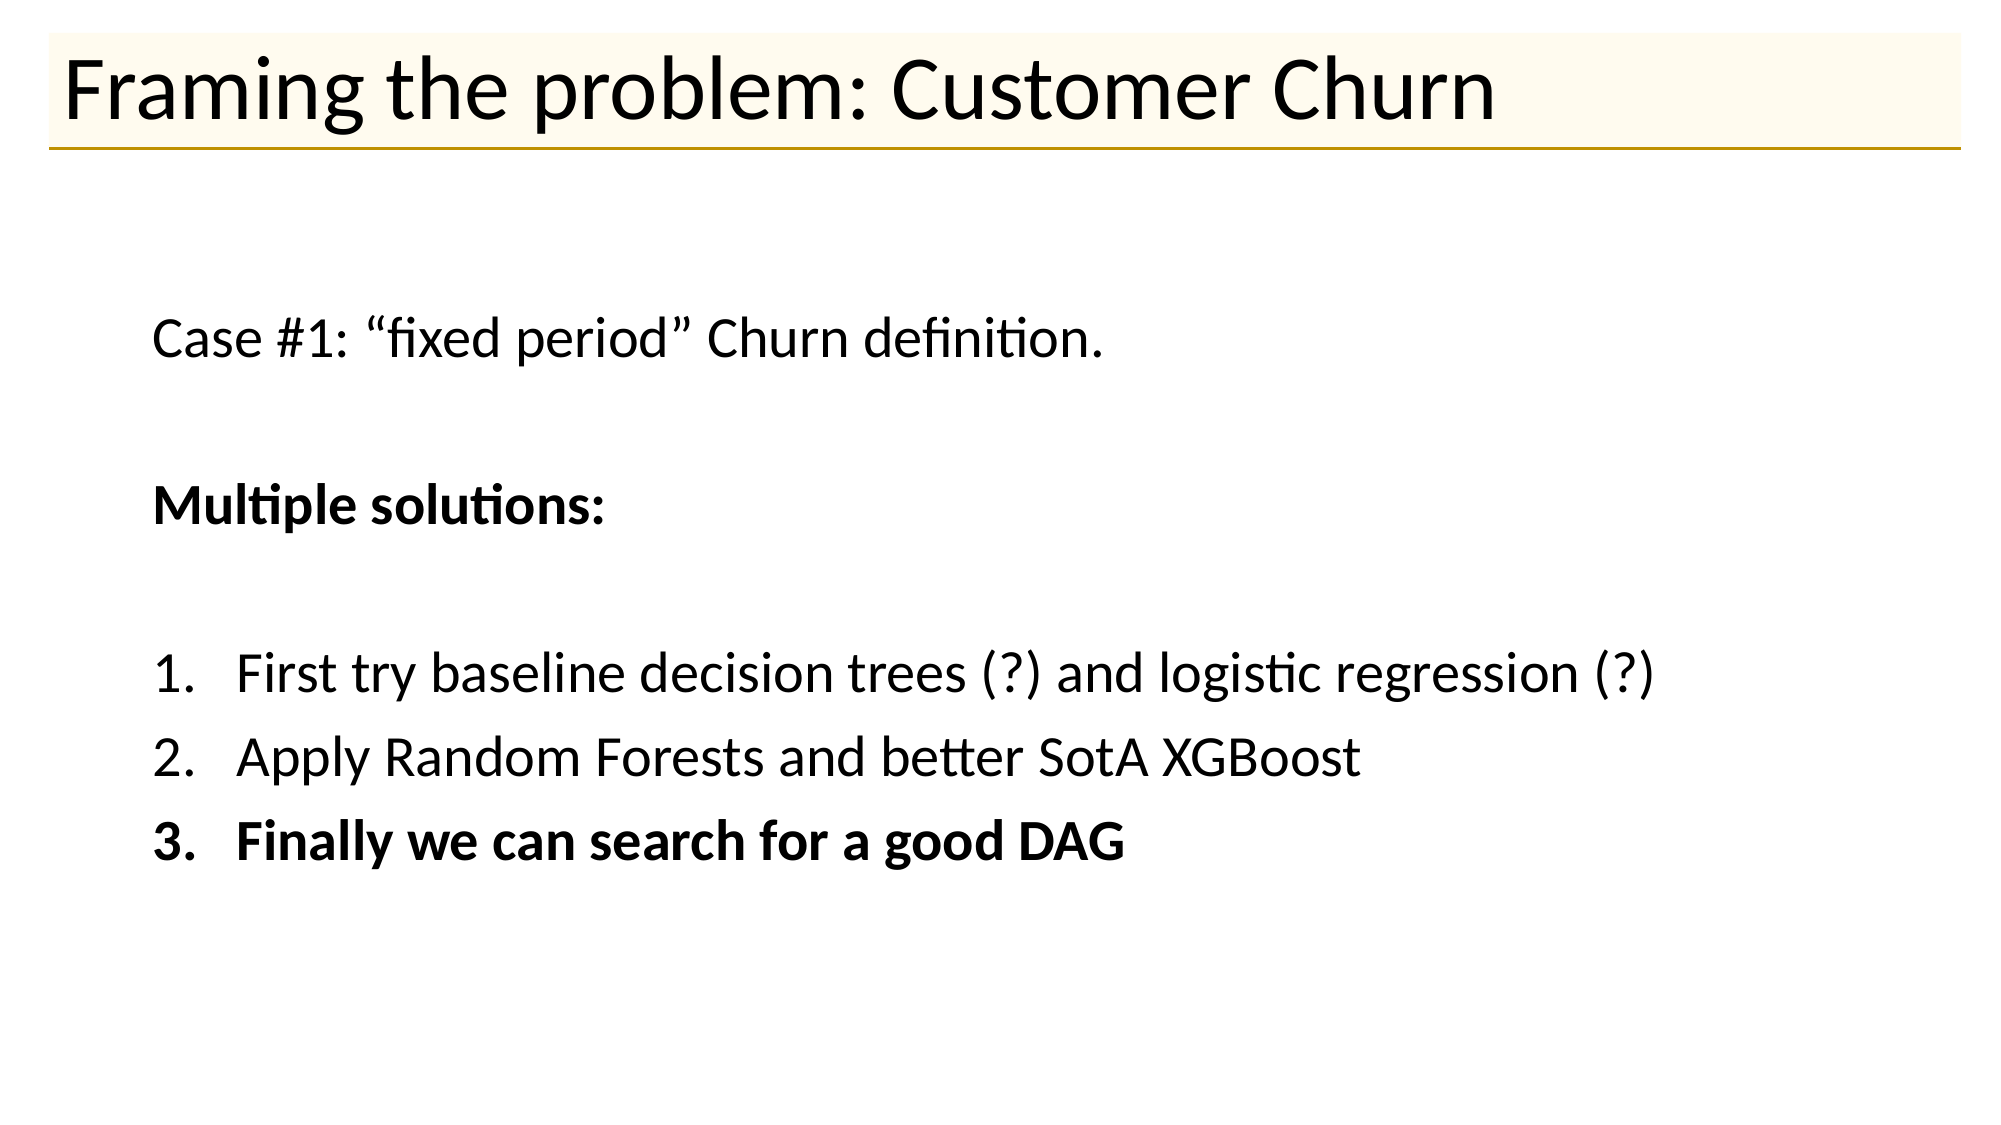

# Framing the problem: Customer Churn
Case #1: “fixed period” Churn definition.

Multiple solutions:

First try baseline decision trees (?) and logistic regression (?)
Apply Random Forests and better SotA XGBoost
Finally we can search for a good DAG